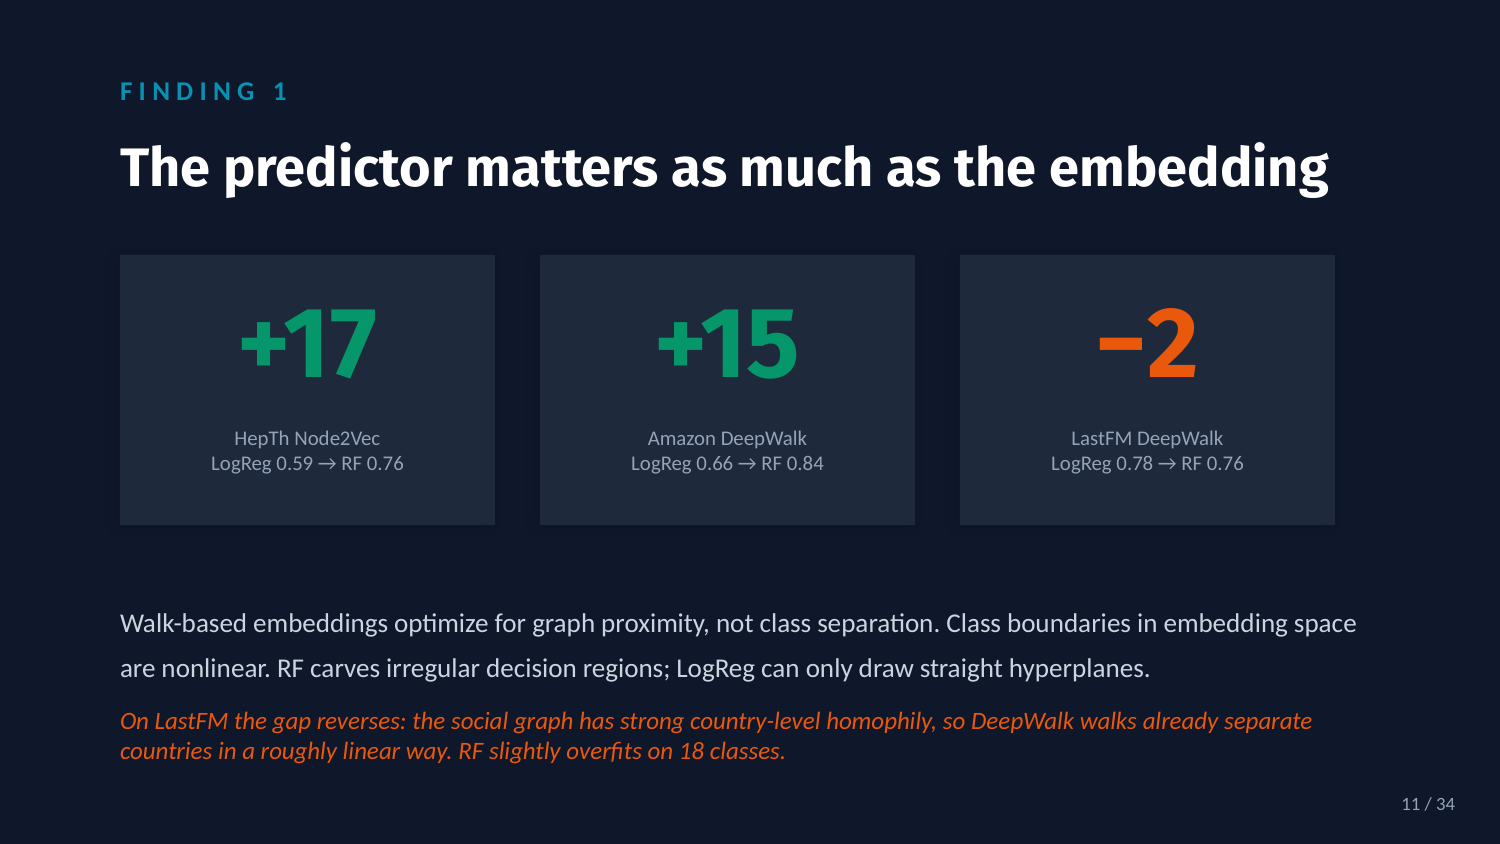

FINDING 1
The predictor matters as much as the embedding

+17
+15
−2
HepTh Node2Vec
LogReg 0.59 → RF 0.76
Amazon DeepWalk
LogReg 0.66 → RF 0.84
LastFM DeepWalk
LogReg 0.78 → RF 0.76
Walk-based embeddings optimize for graph proximity, not class separation. Class boundaries in embedding space are nonlinear. RF carves irregular decision regions; LogReg can only draw straight hyperplanes.
On LastFM the gap reverses: the social graph has strong country-level homophily, so DeepWalk walks already separate countries in a roughly linear way. RF slightly overfits on 18 classes.
11 / 34